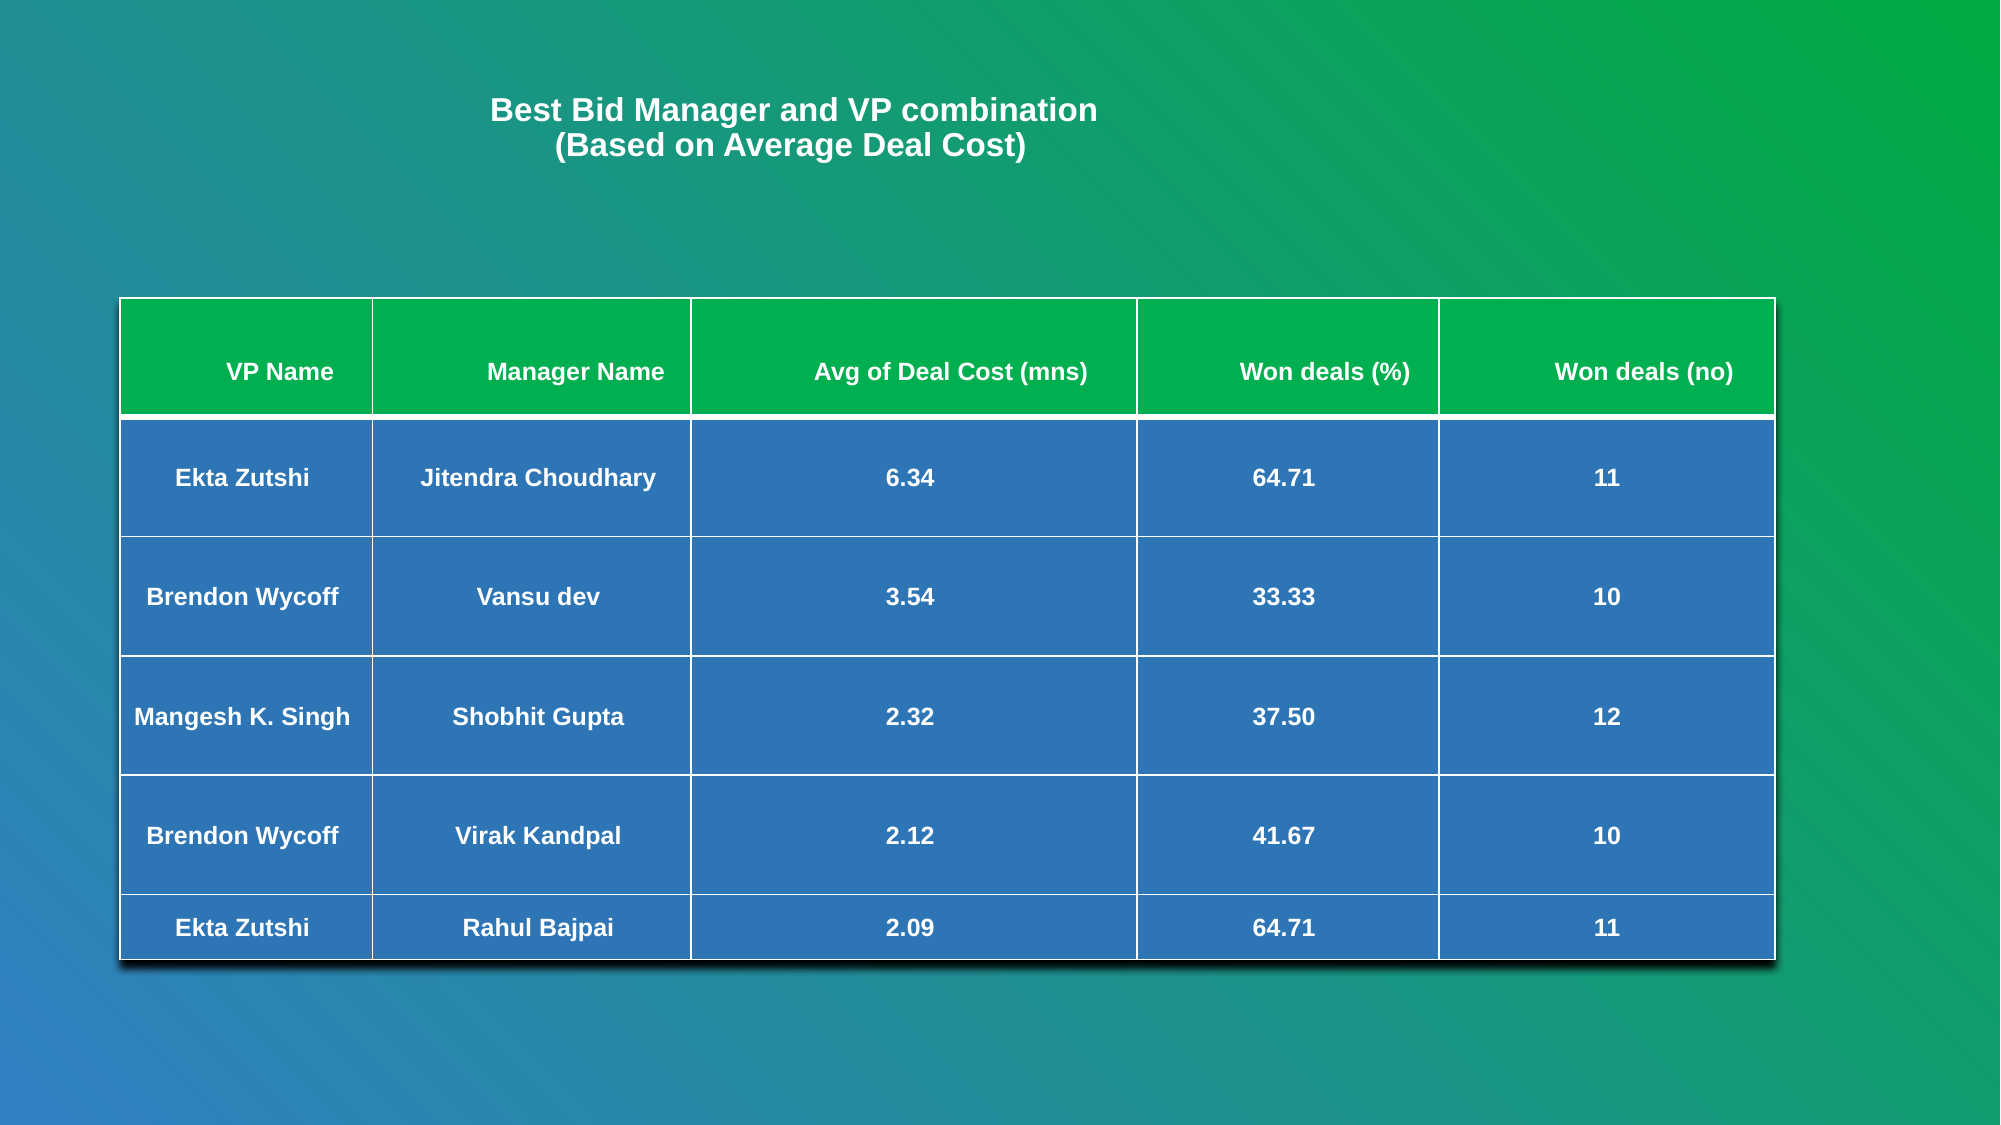

# Best Bid Manager and VP combination (Based on Average Deal Cost)
| VP Name | Manager Name | Avg of Deal Cost (mns) | Won deals (%) | Won deals (no) |
| --- | --- | --- | --- | --- |
| Ekta Zutshi | Jitendra Choudhary | 6.34 | 64.71 | 11 |
| Brendon Wycoff | Vansu dev | 3.54 | 33.33 | 10 |
| Mangesh K. Singh | Shobhit Gupta | 2.32 | 37.50 | 12 |
| Brendon Wycoff | Virak Kandpal | 2.12 | 41.67 | 10 |
| Ekta Zutshi | Rahul Bajpai | 2.09 | 64.71 | 11 |